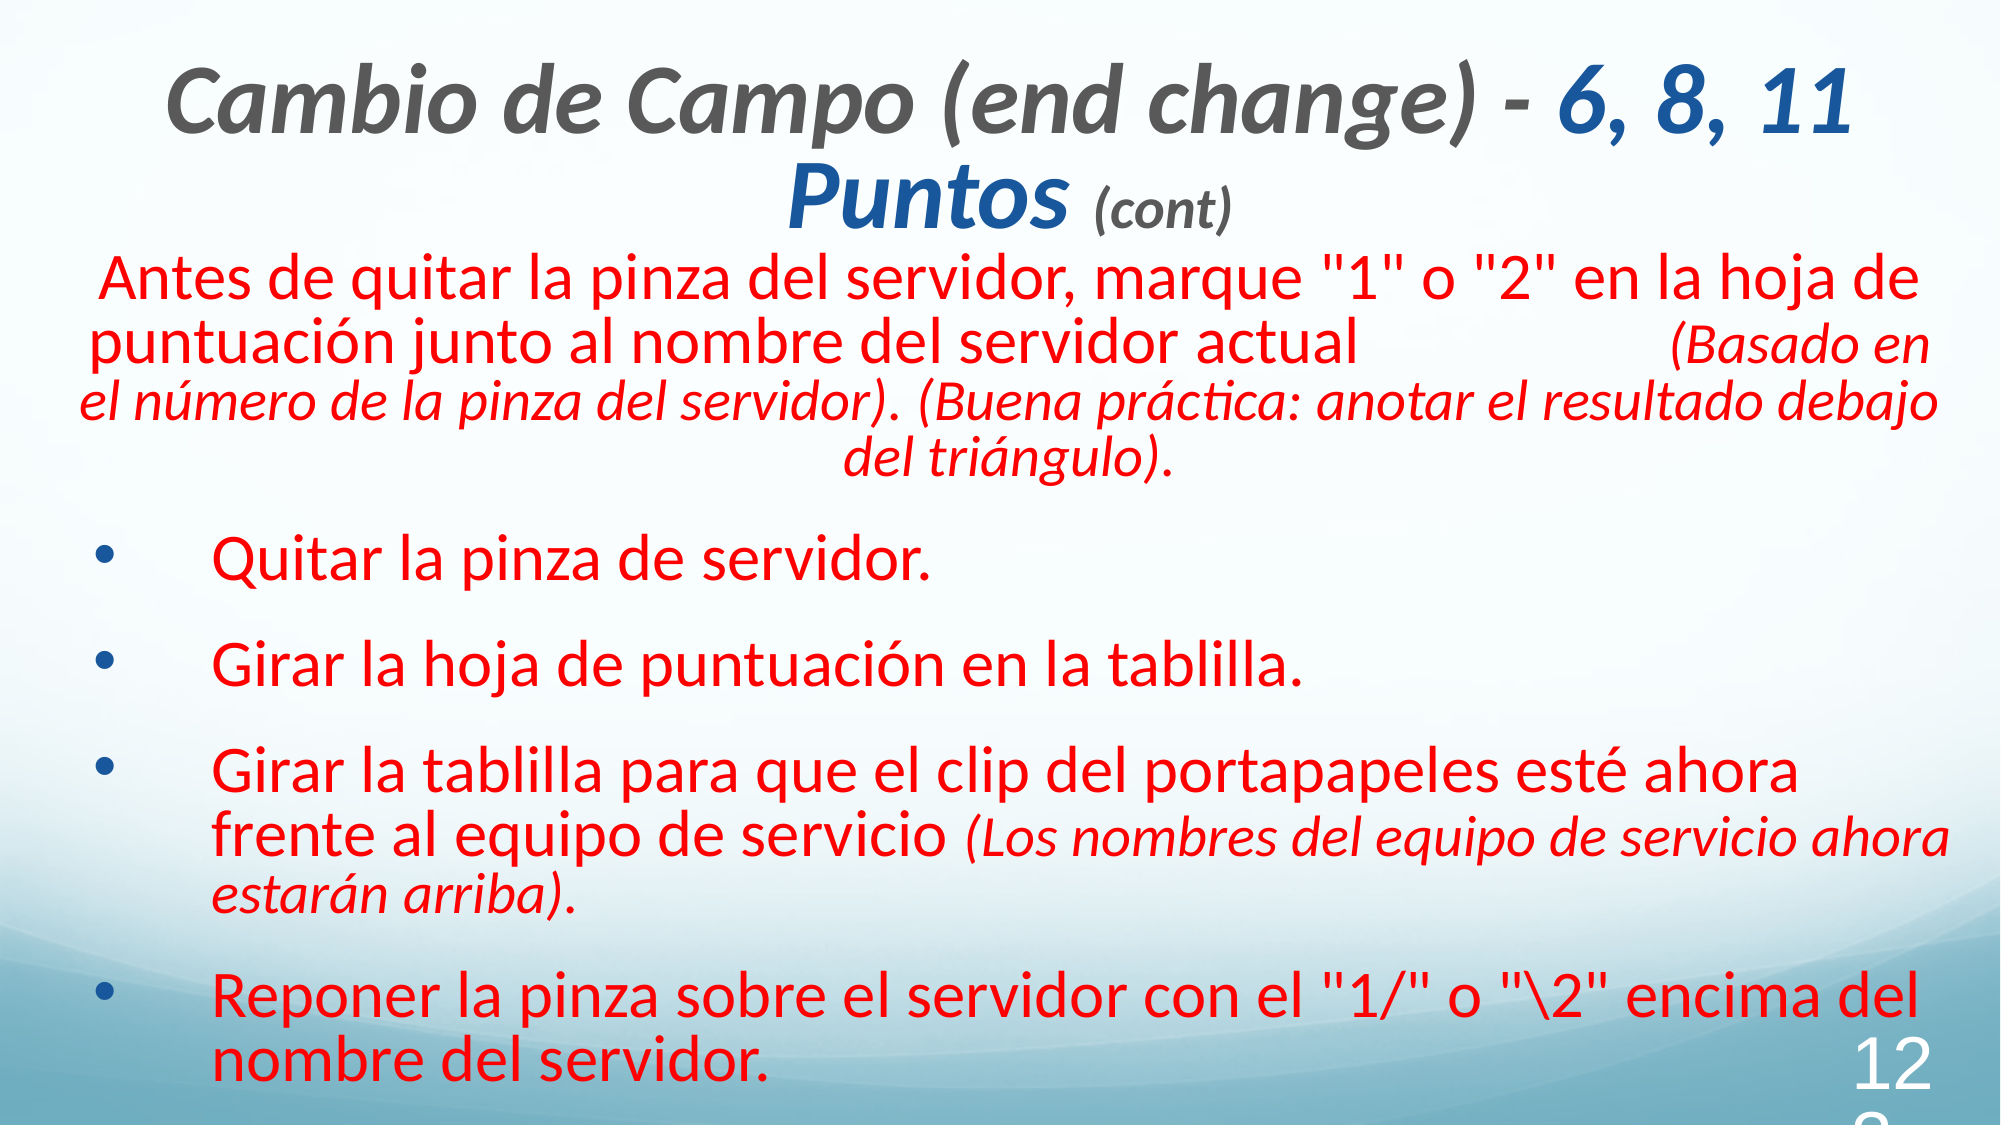

Cambio de Campo (end change) - 6, 8, 11 Puntos (cont)
Antes de quitar la pinza del servidor, marque "1" o "2" en la hoja de puntuación junto al nombre del servidor actual		      (Basado en el número de la pinza del servidor). (Buena práctica: anotar el resultado debajo del triángulo).
Quitar la pinza de servidor.
Girar la hoja de puntuación en la tablilla.
Girar la tablilla para que el clip del portapapeles esté ahora frente al equipo de servicio (Los nombres del equipo de servicio ahora estarán arriba).
Reponer la pinza sobre el servidor con el "1/" o "\2" encima del nombre del servidor.
123